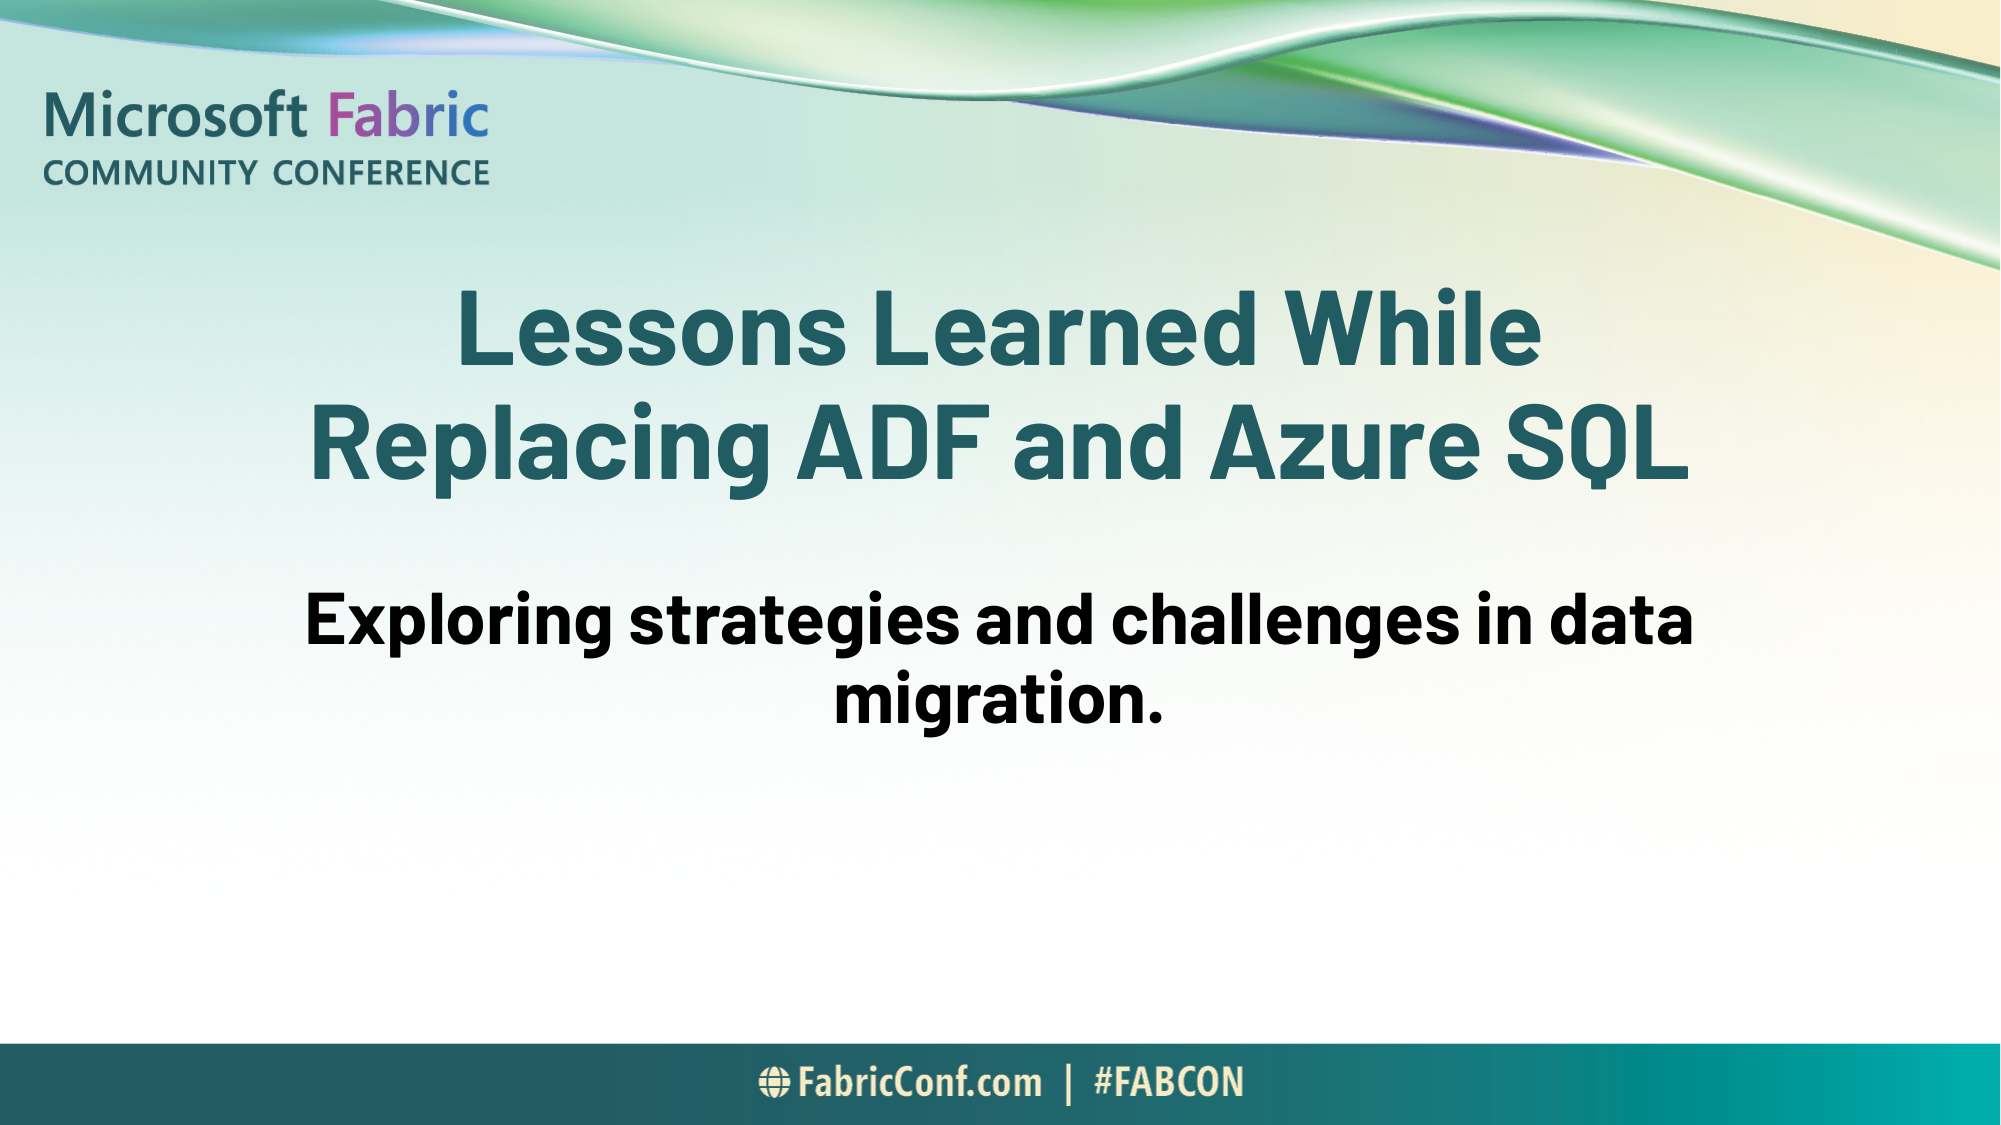

# Lessons Learned While Replacing ADF and Azure SQL
Exploring strategies and challenges in data migration.